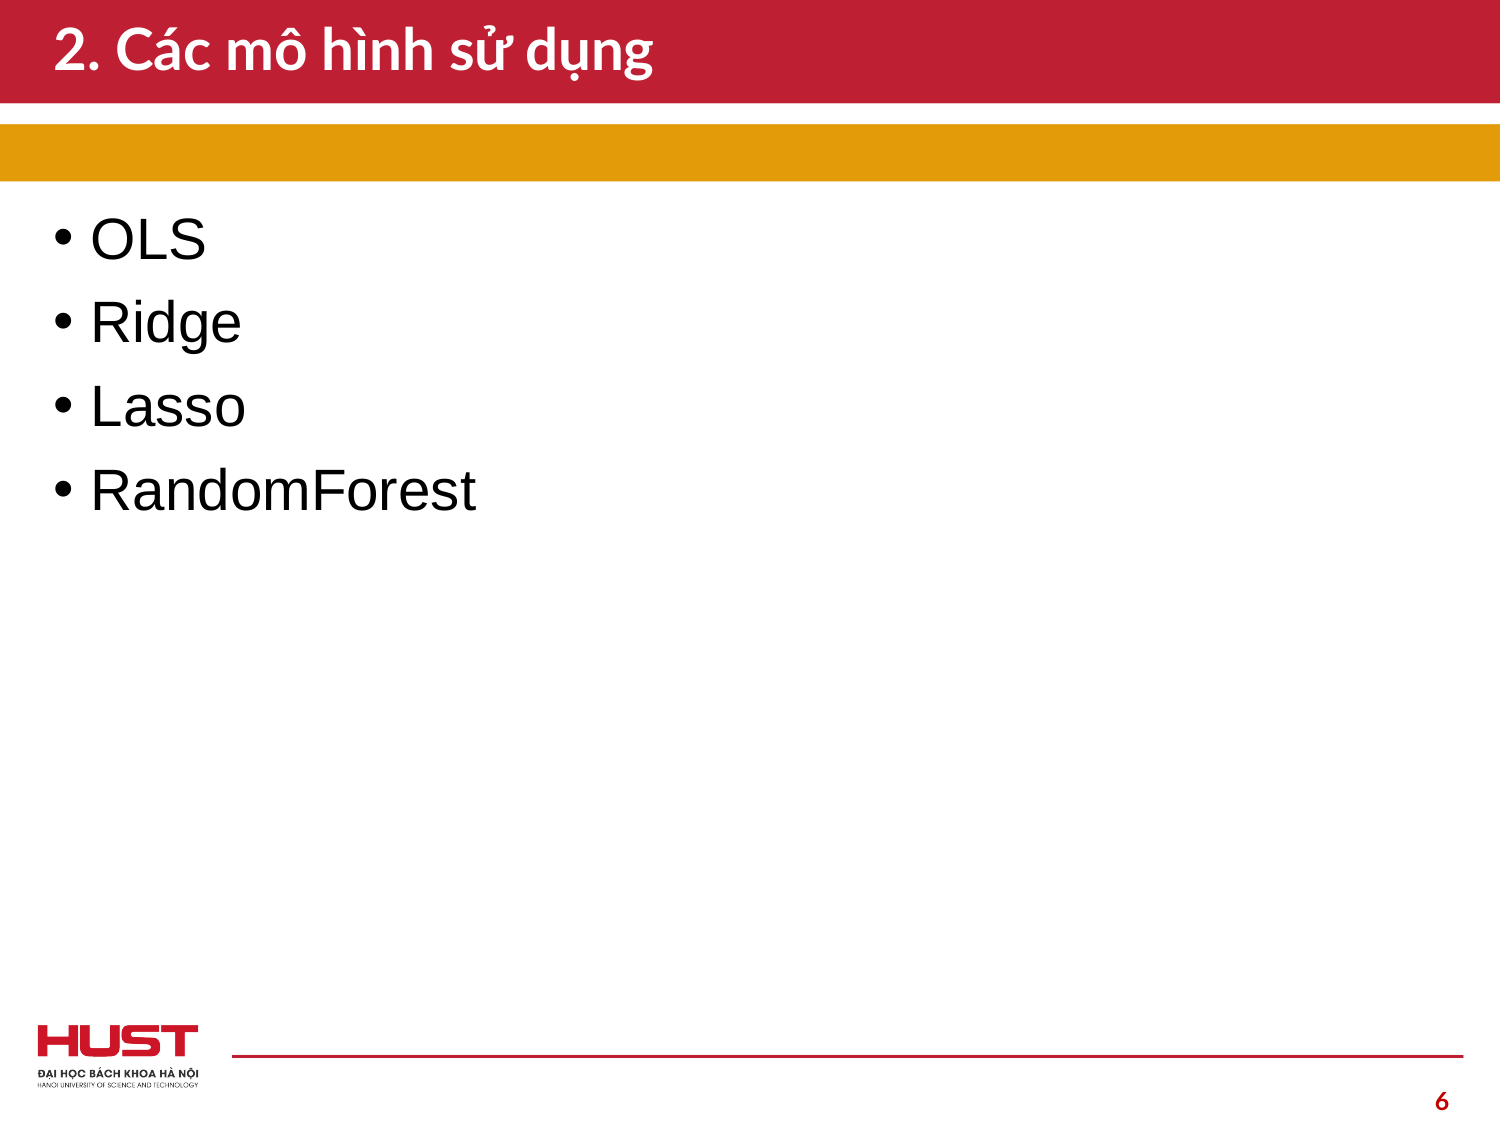

# 2. Các mô hình sử dụng
OLS
Ridge
Lasso
RandomForest

6